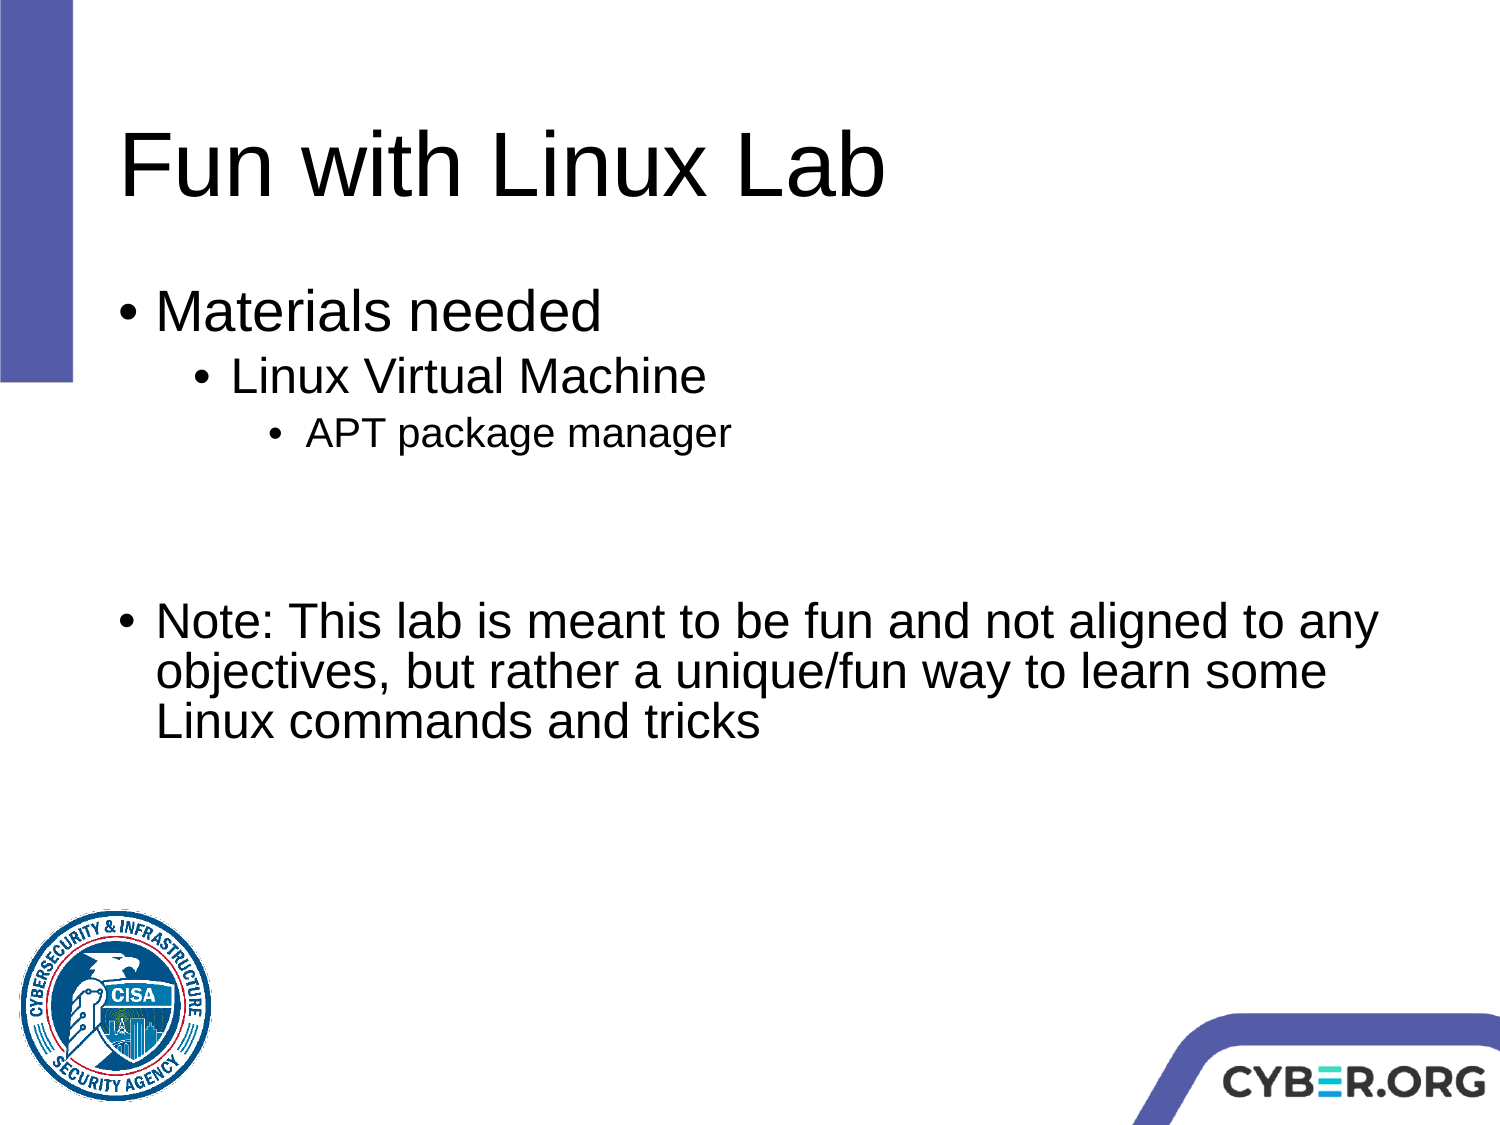

# Fun with Linux Lab
Materials needed
Linux Virtual Machine
APT package manager

Note: This lab is meant to be fun and not aligned to any objectives, but rather a unique/fun way to learn some Linux commands and tricks